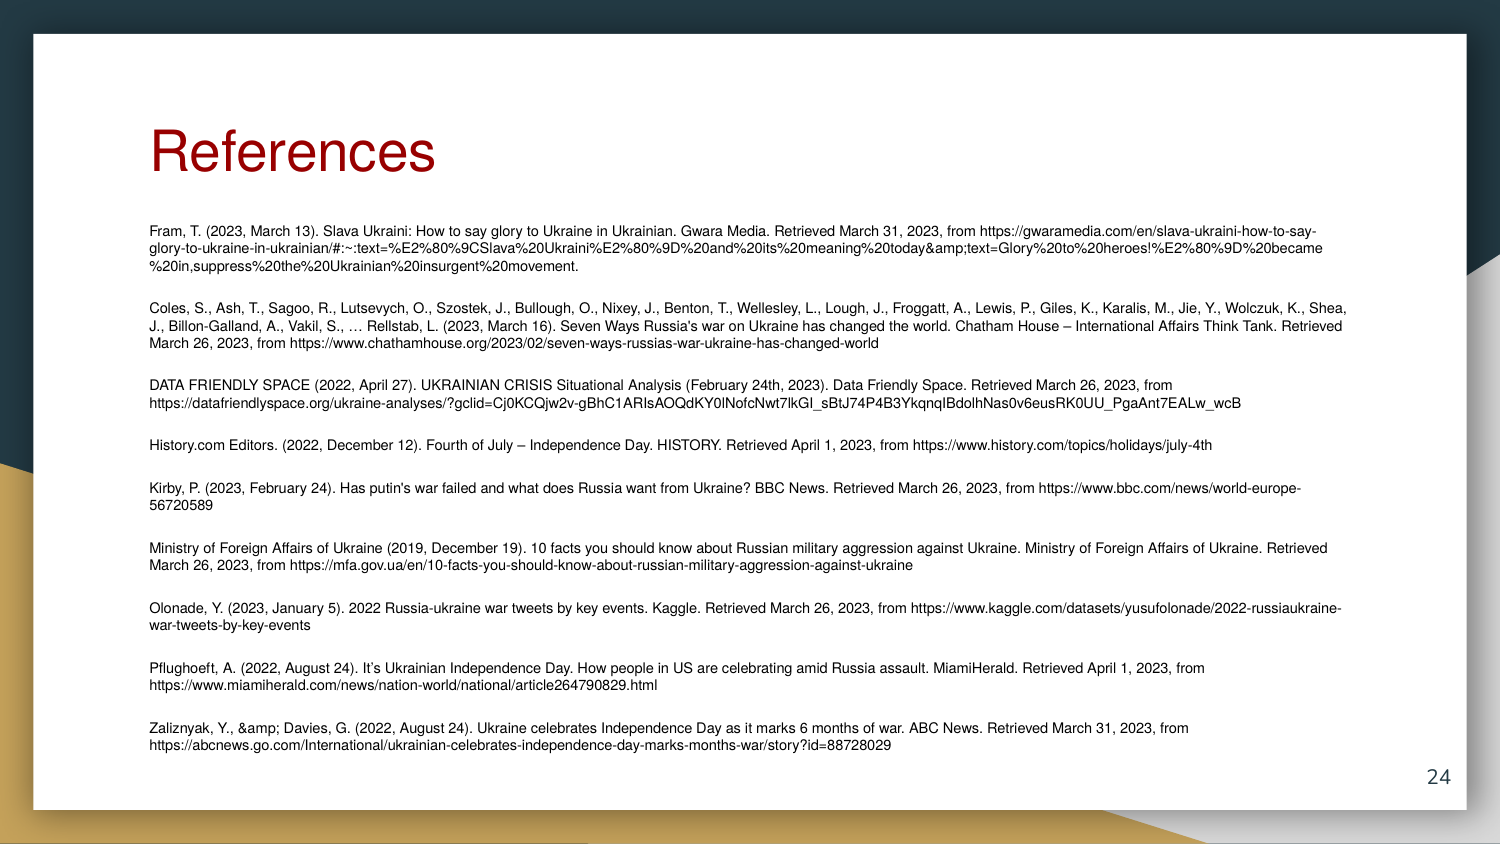

# References
Fram, T. (2023, March 13). Slava Ukraini: How to say glory to Ukraine in Ukrainian. Gwara Media. Retrieved March 31, 2023, from https://gwaramedia.com/en/slava-ukraini-how-to-say-glory-to-ukraine-in-ukrainian/#:~:text=%E2%80%9CSlava%20Ukraini%E2%80%9D%20and%20its%20meaning%20today&amp;text=Glory%20to%20heroes!%E2%80%9D%20became%20in,suppress%20the%20Ukrainian%20insurgent%20movement.
Coles, S., Ash, T., Sagoo, R., Lutsevych, O., Szostek, J., Bullough, O., Nixey, J., Benton, T., Wellesley, L., Lough, J., Froggatt, A., Lewis, P., Giles, K., Karalis, M., Jie, Y., Wolczuk, K., Shea, J., Billon-Galland, A., Vakil, S., … Rellstab, L. (2023, March 16). Seven Ways Russia's war on Ukraine has changed the world. Chatham House – International Affairs Think Tank. Retrieved March 26, 2023, from https://www.chathamhouse.org/2023/02/seven-ways-russias-war-ukraine-has-changed-world
DATA FRIENDLY SPACE (2022, April 27). UKRAINIAN CRISIS Situational Analysis (February 24th, 2023). Data Friendly Space. Retrieved March 26, 2023, from https://datafriendlyspace.org/ukraine-analyses/?gclid=Cj0KCQjw2v-gBhC1ARIsAOQdKY0lNofcNwt7lkGI_sBtJ74P4B3YkqnqIBdolhNas0v6eusRK0UU_PgaAnt7EALw_wcB
History.com Editors. (2022, December 12). Fourth of July – Independence Day. HISTORY. Retrieved April 1, 2023, from https://www.history.com/topics/holidays/july-4th
Kirby, P. (2023, February 24). Has putin's war failed and what does Russia want from Ukraine? BBC News. Retrieved March 26, 2023, from https://www.bbc.com/news/world-europe-56720589
Ministry of Foreign Affairs of Ukraine (2019, December 19). 10 facts you should know about Russian military aggression against Ukraine. Ministry of Foreign Affairs of Ukraine. Retrieved March 26, 2023, from https://mfa.gov.ua/en/10-facts-you-should-know-about-russian-military-aggression-against-ukraine
Olonade, Y. (2023, January 5). 2022 Russia-ukraine war tweets by key events. Kaggle. Retrieved March 26, 2023, from https://www.kaggle.com/datasets/yusufolonade/2022-russiaukraine-war-tweets-by-key-events
Pflughoeft, A. (2022, August 24). It’s Ukrainian Independence Day. How people in US are celebrating amid Russia assault. MiamiHerald. Retrieved April 1, 2023, from https://www.miamiherald.com/news/nation-world/national/article264790829.html
Zaliznyak, Y., &amp; Davies, G. (2022, August 24). Ukraine celebrates Independence Day as it marks 6 months of war. ABC News. Retrieved March 31, 2023, from https://abcnews.go.com/International/ukrainian-celebrates-independence-day-marks-months-war/story?id=88728029

24